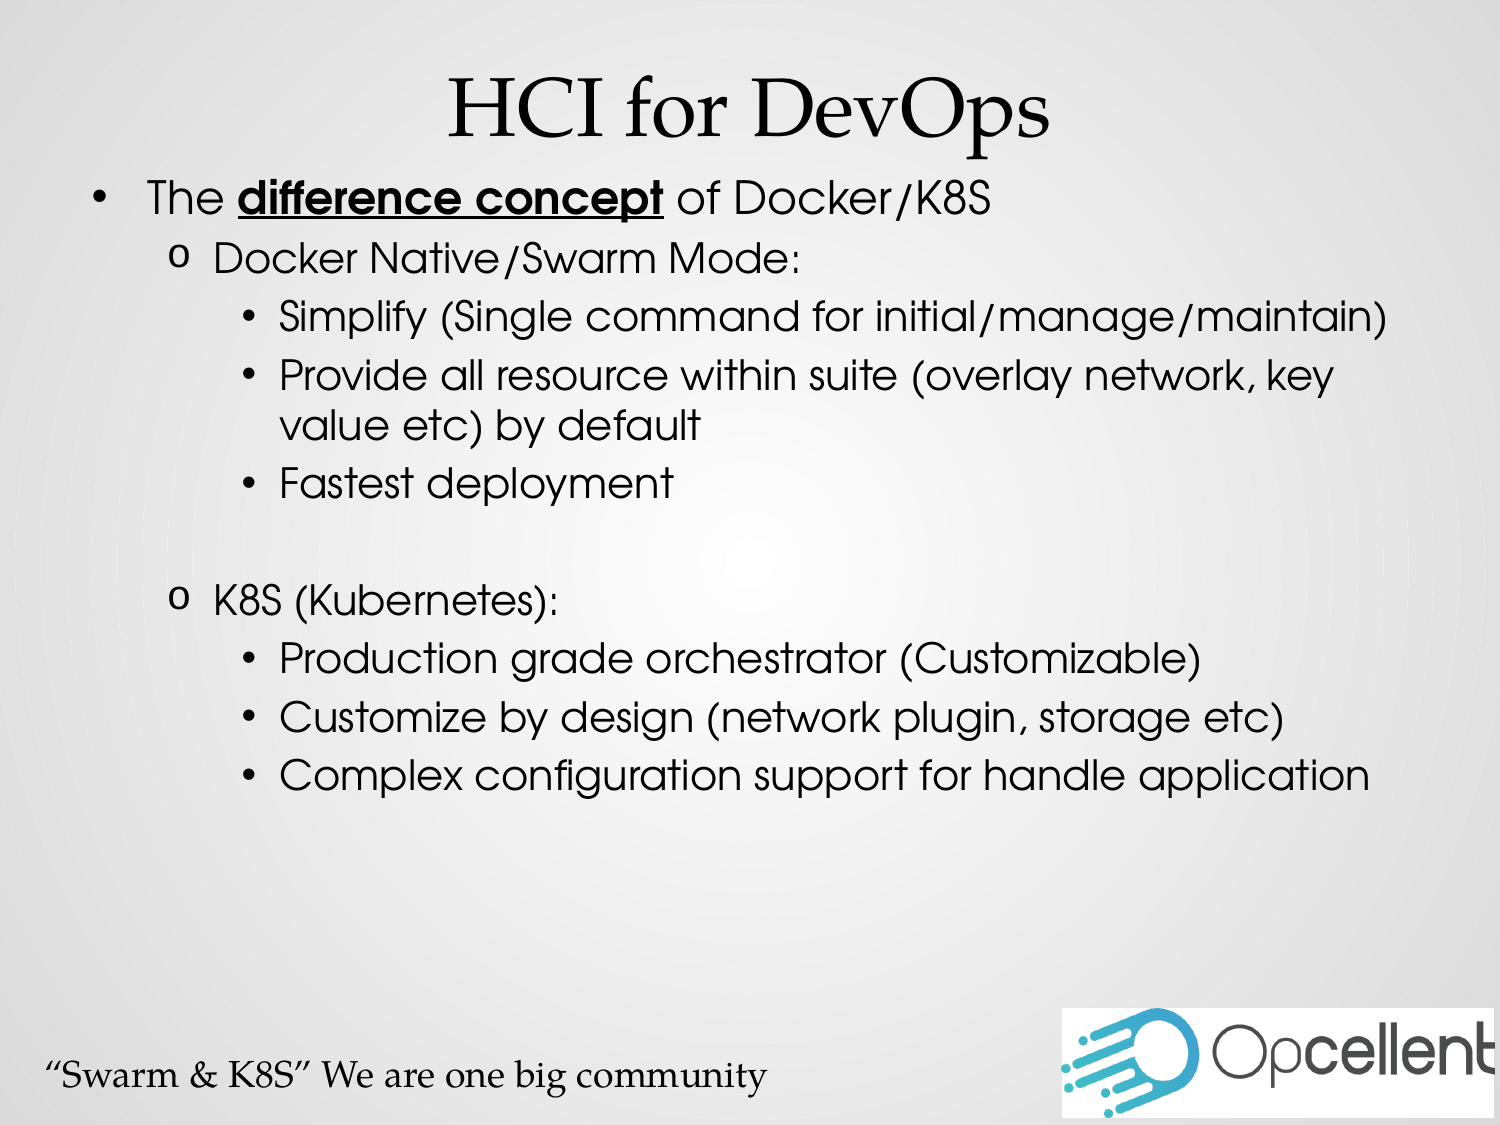

# HCI for DevOps
The difference concept of Docker/K8S
Docker Native/Swarm Mode:
Simplify (Single command for initial/manage/maintain)
Provide all resource within suite (overlay network, key value etc) by default
Fastest deployment

K8S (Kubernetes):
Production grade orchestrator (Customizable)
Customize by design (network plugin, storage etc)
Complex configuration support for handle application

“Swarm & K8S” We are one big community